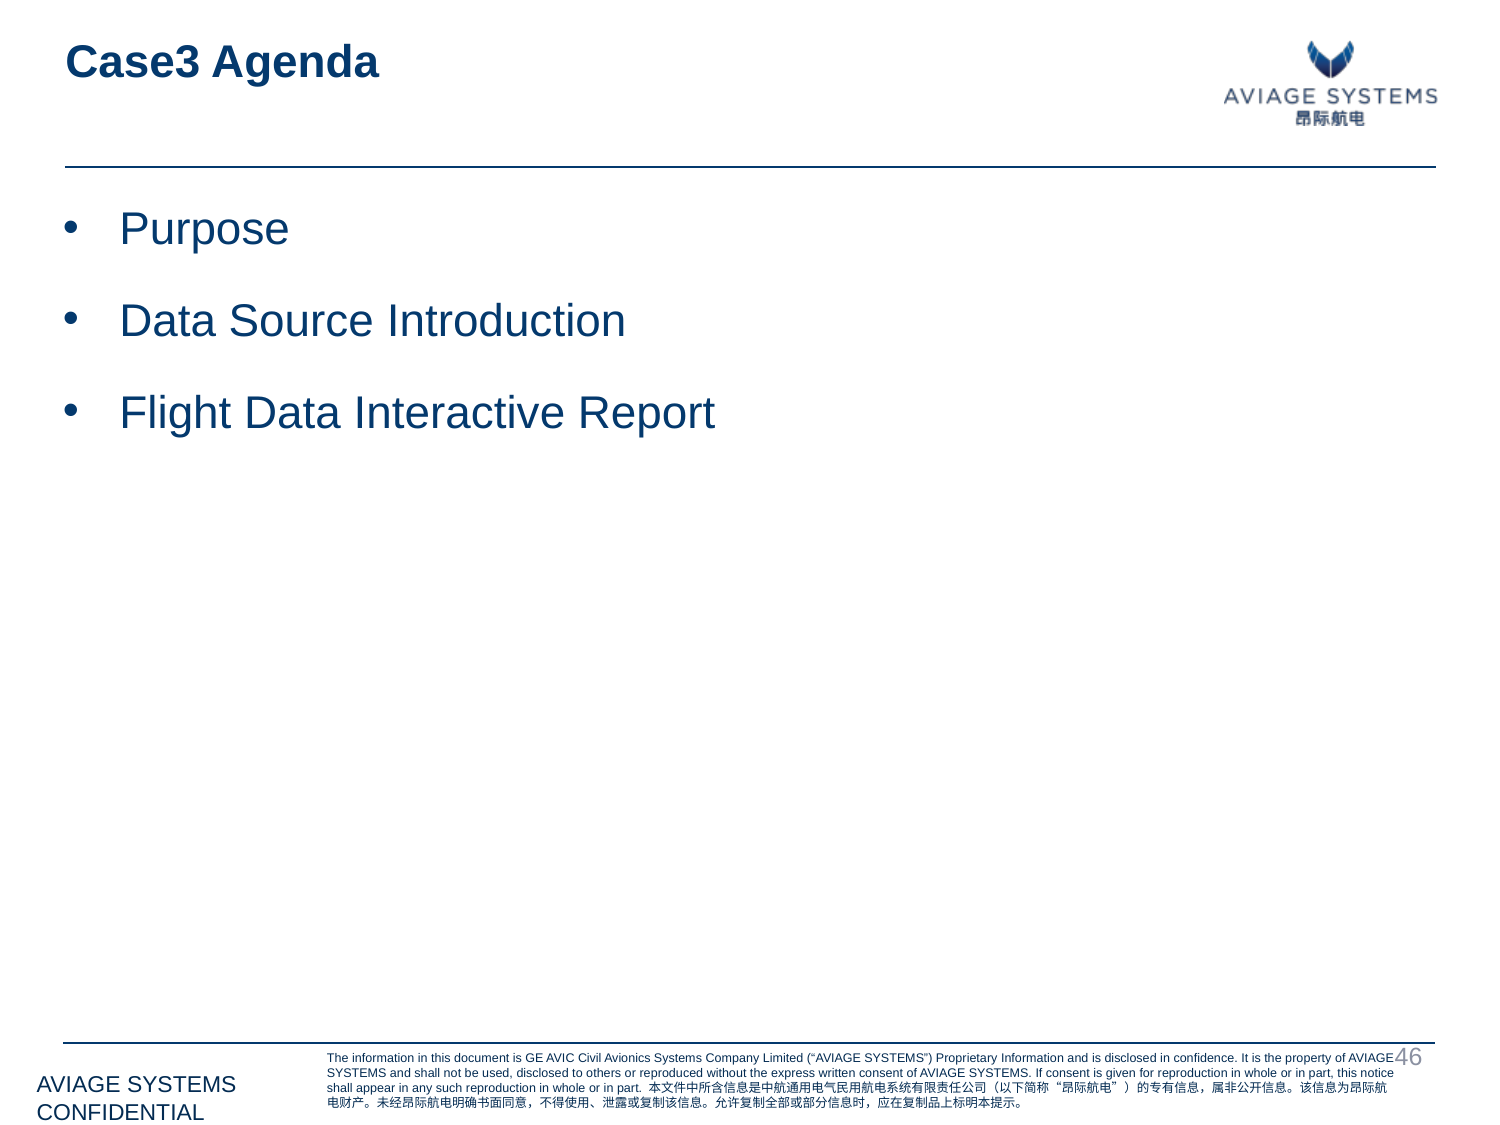

# Case3 Agenda
Purpose

Data Source Introduction

Flight Data Interactive Report